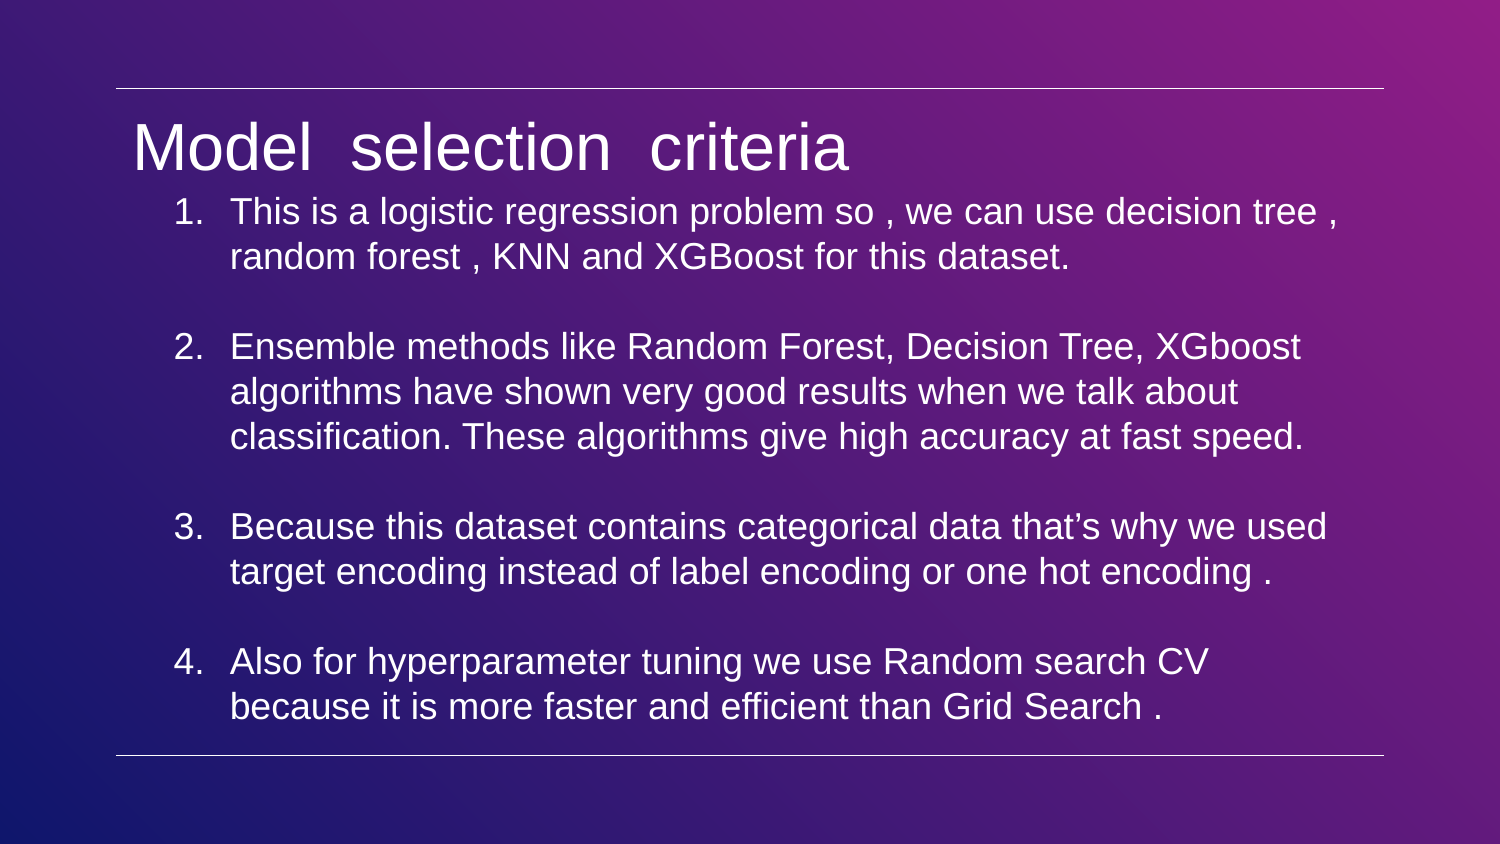

# Model  selection  criteria
This is a logistic regression problem so , we can use decision tree , random forest , KNN and XGBoost for this dataset.

Ensemble methods like Random Forest, Decision Tree, XGboost algorithms have shown very good results when we talk about classification. These algorithms give high accuracy at fast speed.

Because this dataset contains categorical data that’s why we used target encoding instead of label encoding or one hot encoding .

Also for hyperparameter tuning we use Random search CV because it is more faster and efficient than Grid Search .